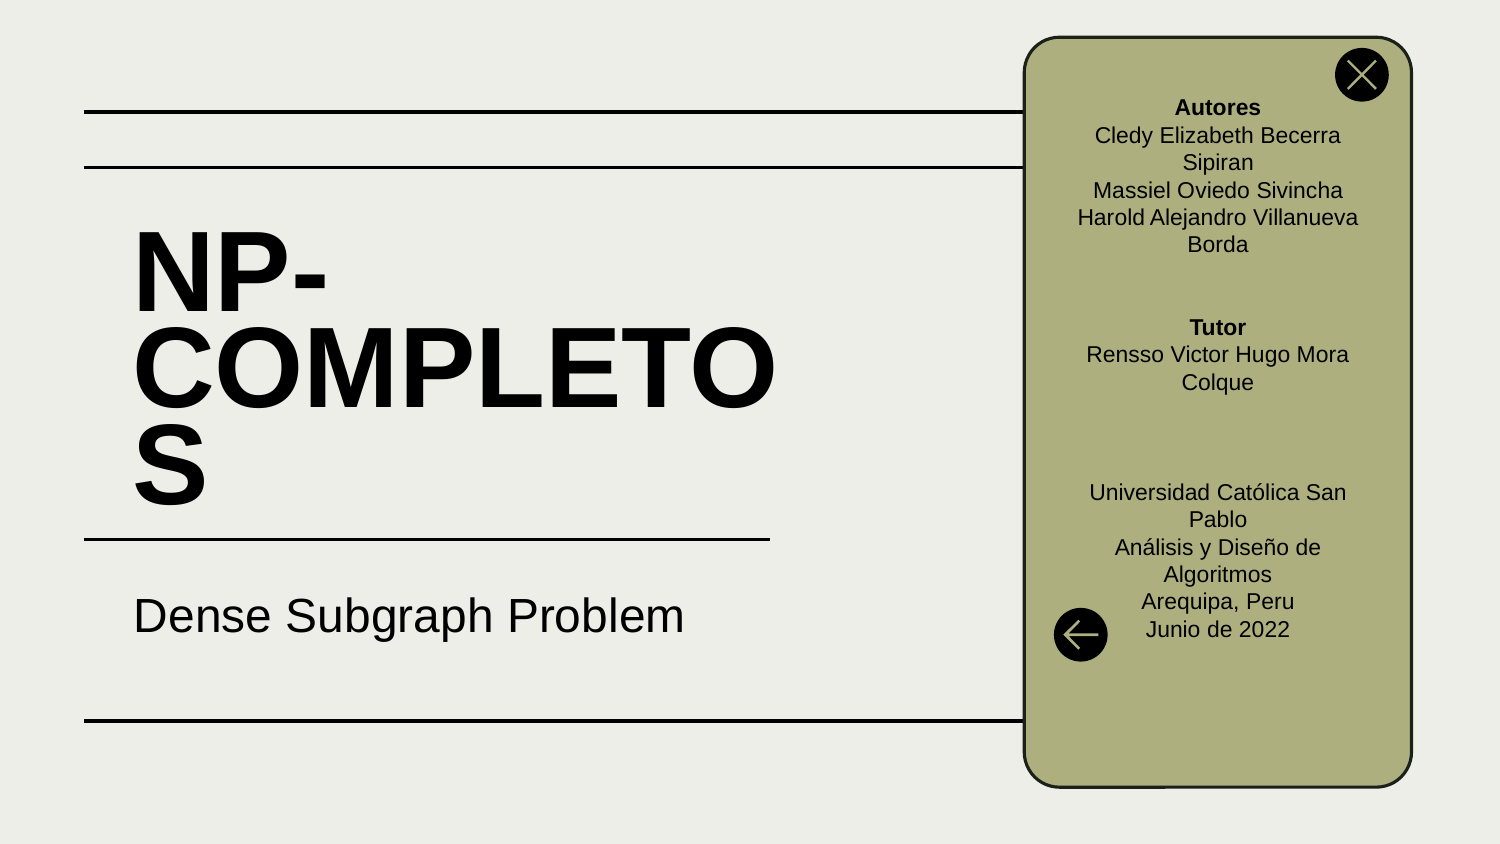

Autores
Cledy Elizabeth Becerra Sipiran
Massiel Oviedo Sivincha
Harold Alejandro Villanueva Borda

Tutor
Rensso Victor Hugo Mora Colque

Universidad Católica San Pablo
Análisis y Diseño de Algoritmos
Arequipa, Peru
Junio de 2022

# NP-
COMPLETOS
Dense Subgraph Problem